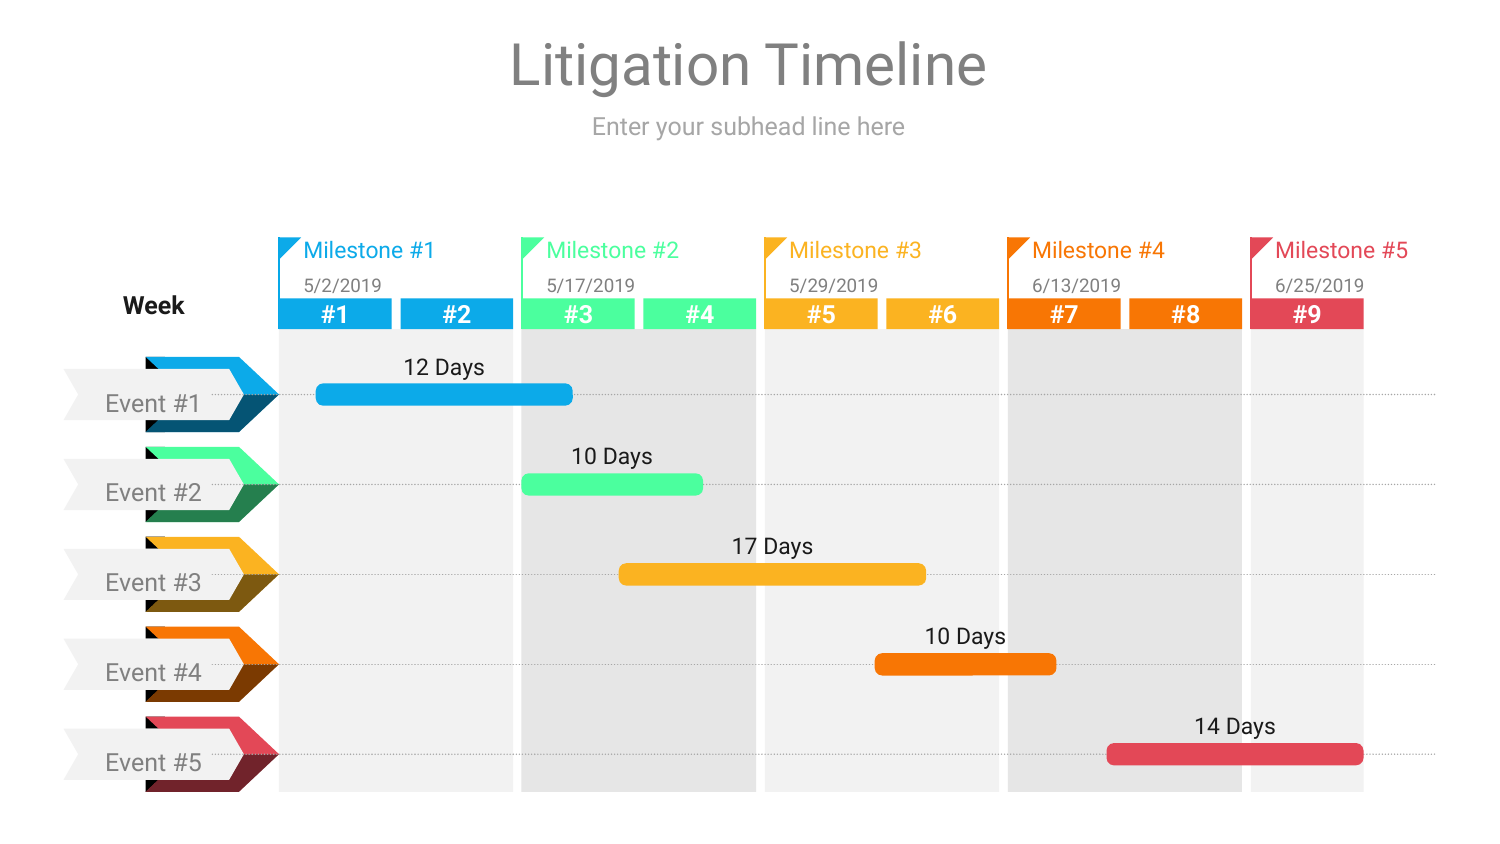

# Litigation Timeline
Enter your subhead line here
Milestone #1
Milestone #2
Milestone #3
Milestone #4
Milestone #5

5/2/2019
5/17/2019
5/29/2019
6/13/2019
6/25/2019
Week
#1
#2
#3
#4
#5
#6
#7
#8
#9

12 Days

Event #1

10 Days

Event #2

17 Days

Event #3

10 Days

Event #4

14 Days

Event #5